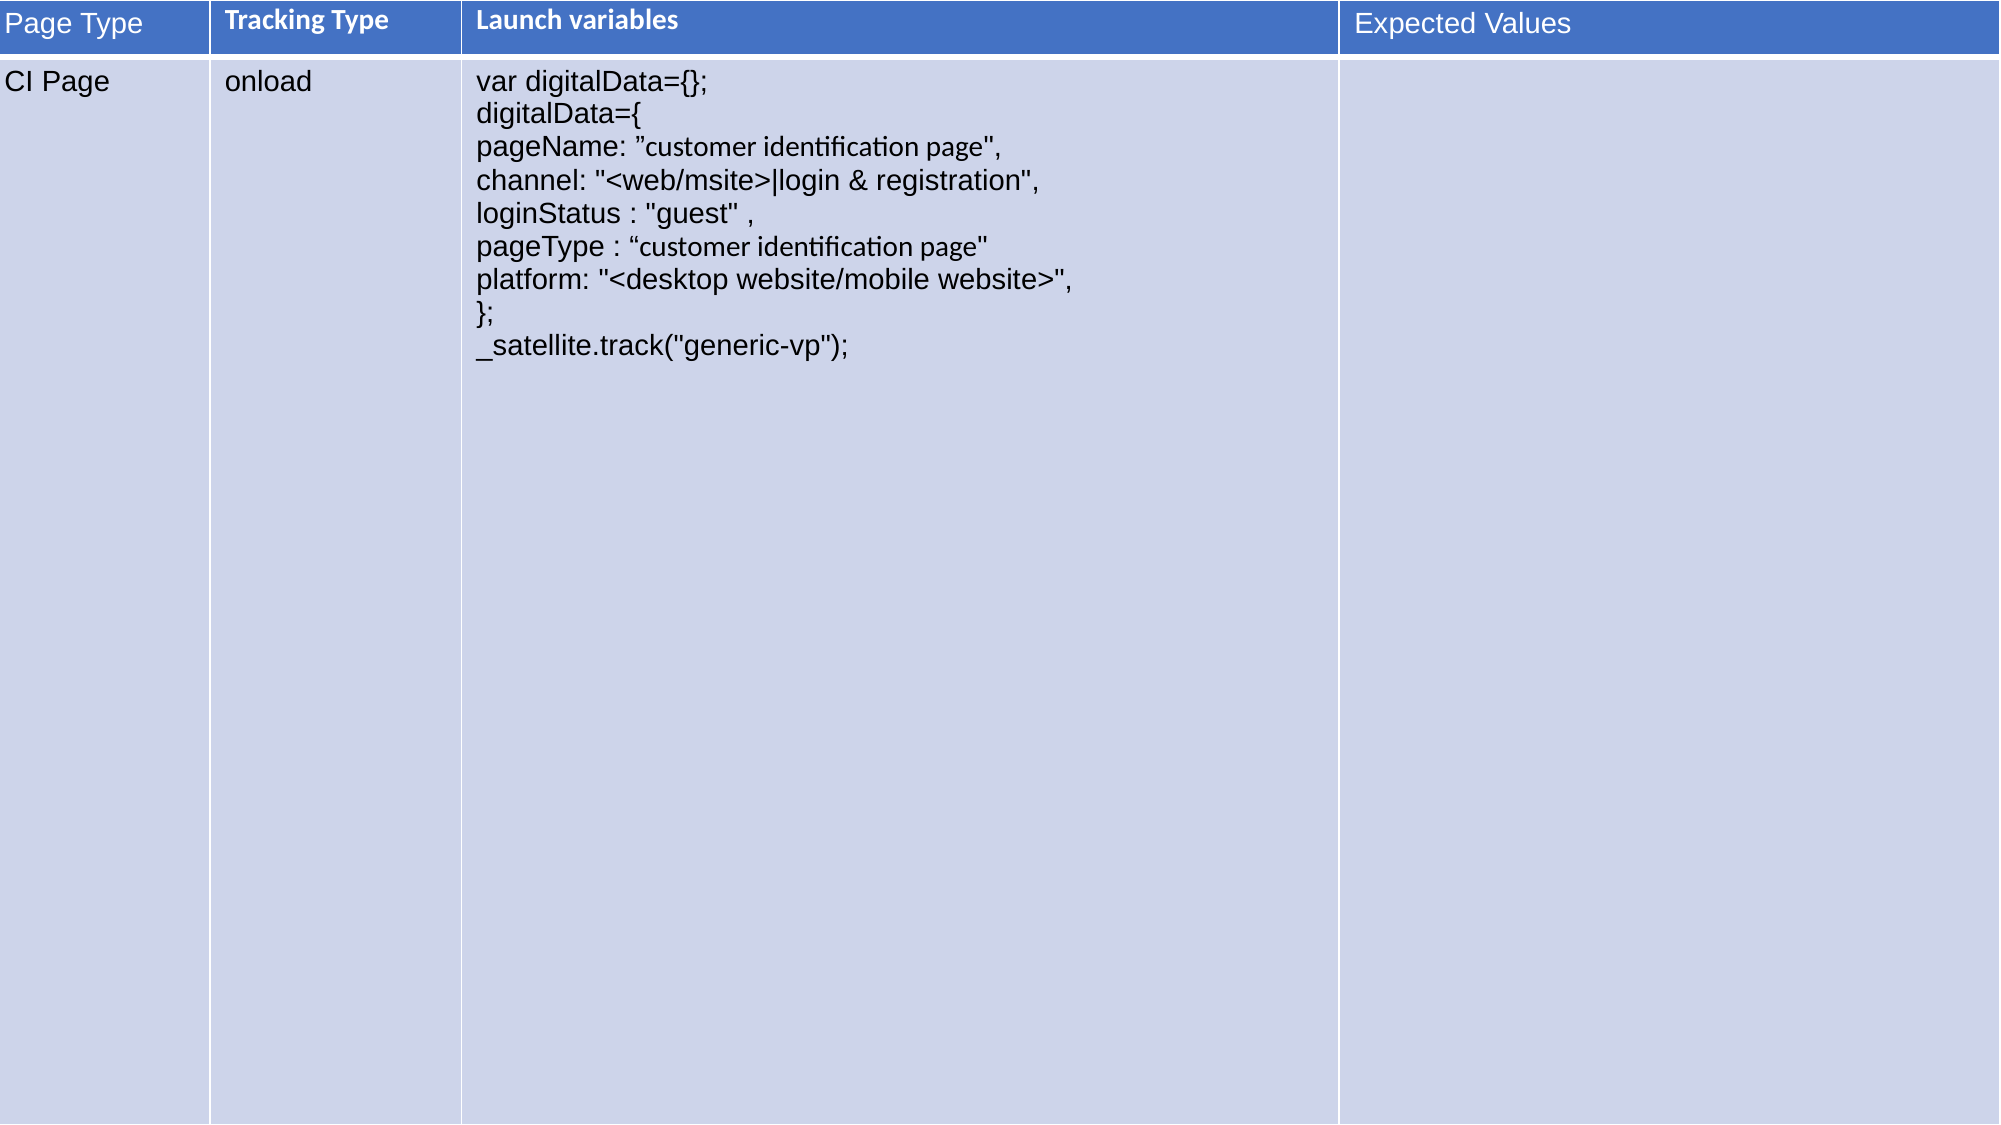

| Page Type | Tracking Type | Launch variables | Expected Values |
| --- | --- | --- | --- |
| CI Page | onload | var digitalData={}; digitalData={ pageName: ”customer identification page", channel: "<web/msite>|login & registration", loginStatus : "guest" , pageType : “customer identification page" platform: "<desktop website/mobile website>", }; \_satellite.track("generic-vp"); |  |